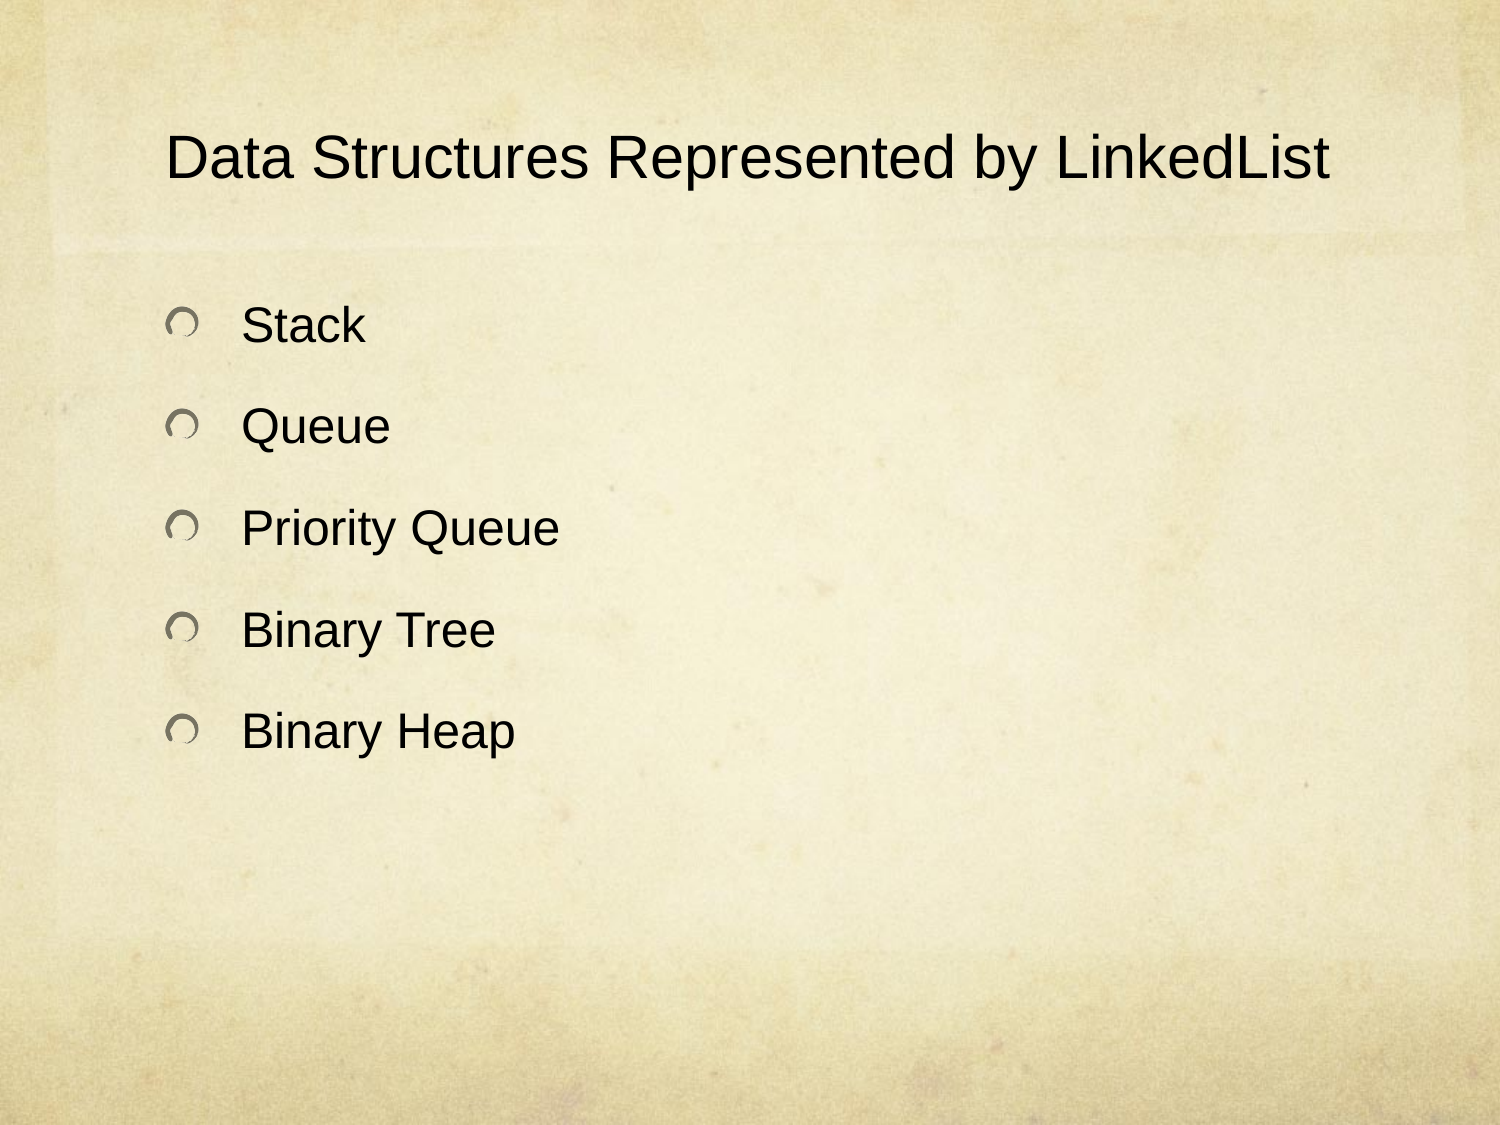

# Data Structures Represented by LinkedList
Stack
Queue
Priority Queue
Binary Tree
Binary Heap